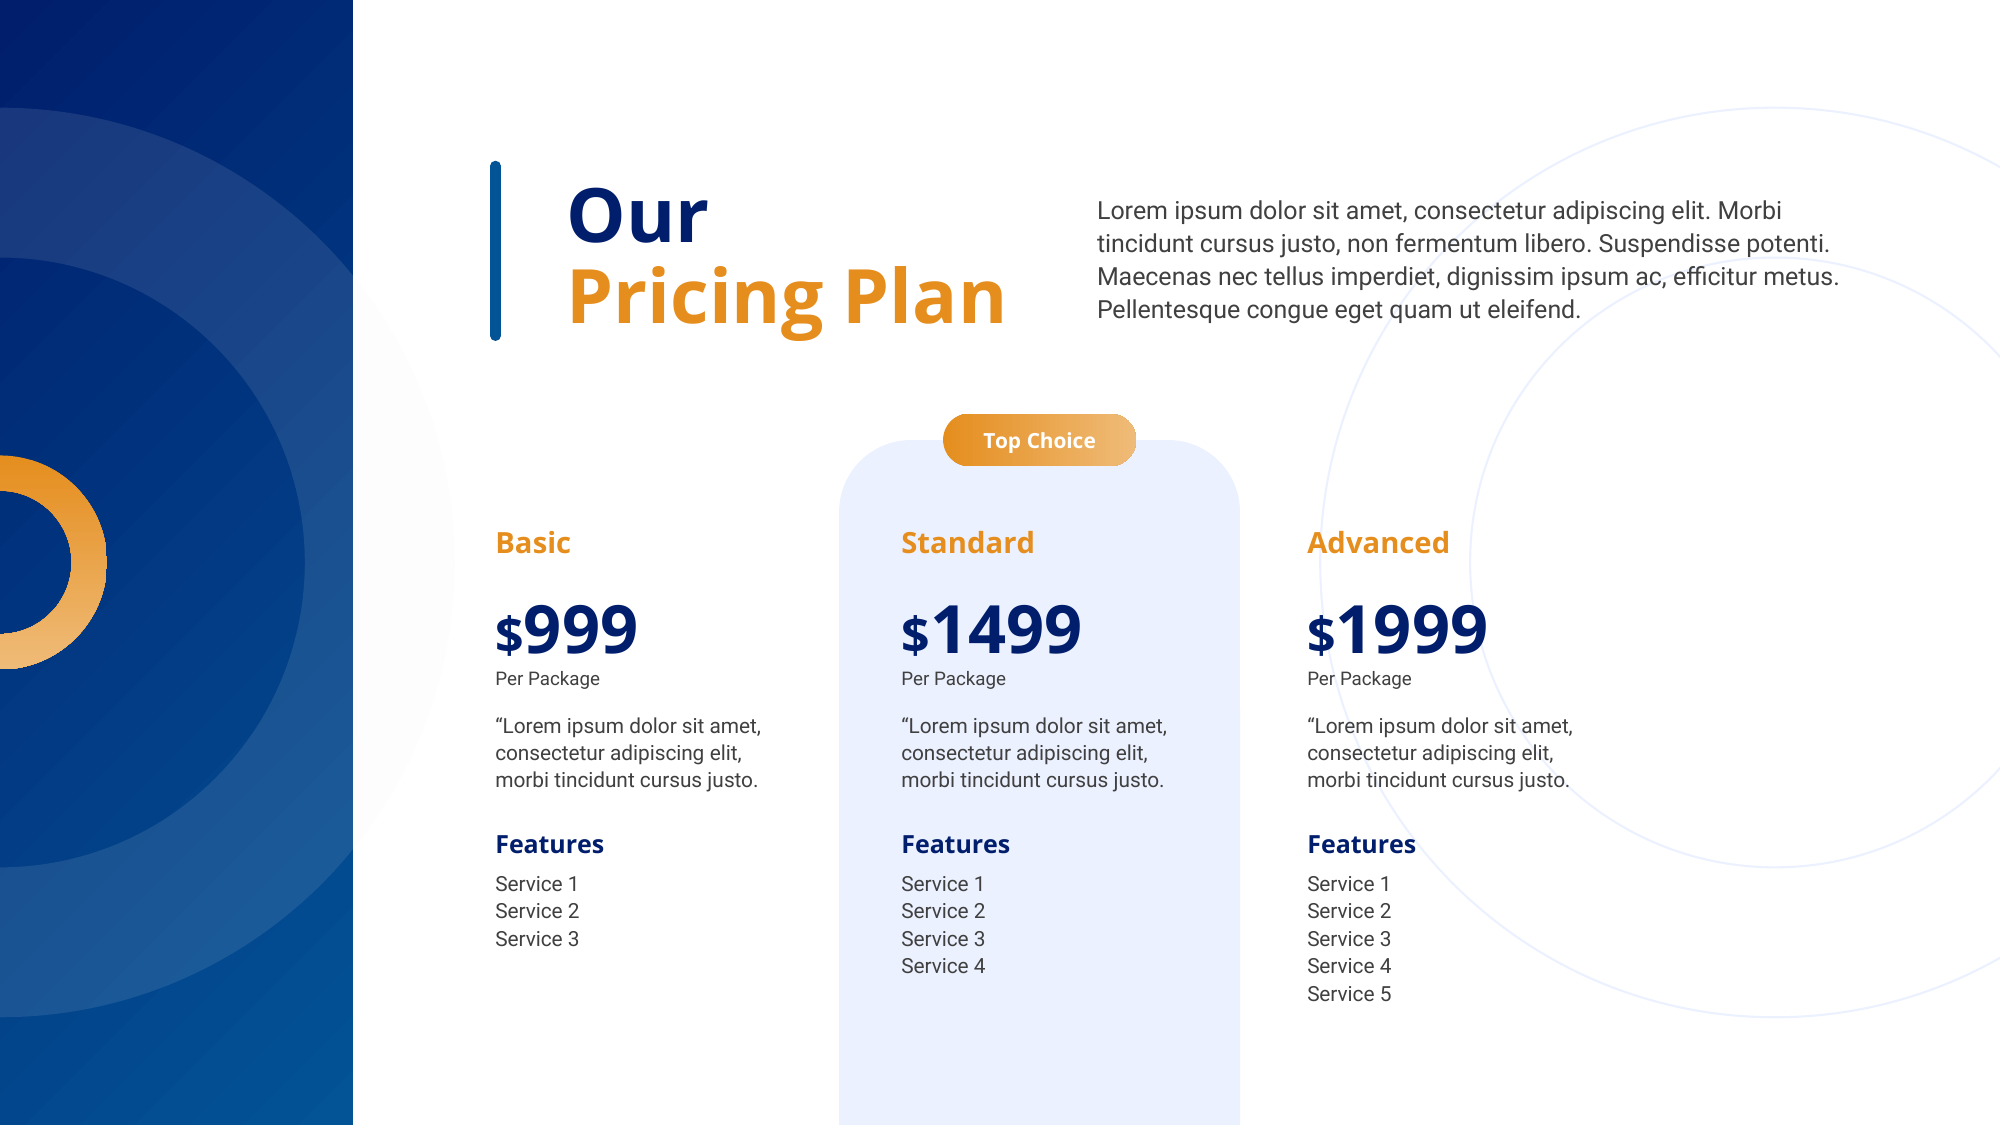

Our
Pricing Plan
Lorem ipsum dolor sit amet, consectetur adipiscing elit. Morbi tincidunt cursus justo, non fermentum libero. Suspendisse potenti. Maecenas nec tellus imperdiet, dignissim ipsum ac, efficitur metus. Pellentesque congue eget quam ut eleifend.
Top Choice

Basic
$999
Per Package
“Lorem ipsum dolor sit amet, consectetur adipiscing elit, morbi tincidunt cursus justo.
Features
Service 1
Service 2
Service 3
Standard
$1499
Per Package
“Lorem ipsum dolor sit amet, consectetur adipiscing elit, morbi tincidunt cursus justo.
Features
Service 1
Service 2
Service 3
Service 4
Advanced
$1999
Per Package
“Lorem ipsum dolor sit amet, consectetur adipiscing elit, morbi tincidunt cursus justo.
Features
Service 1
Service 2
Service 3
Service 4
Service 5